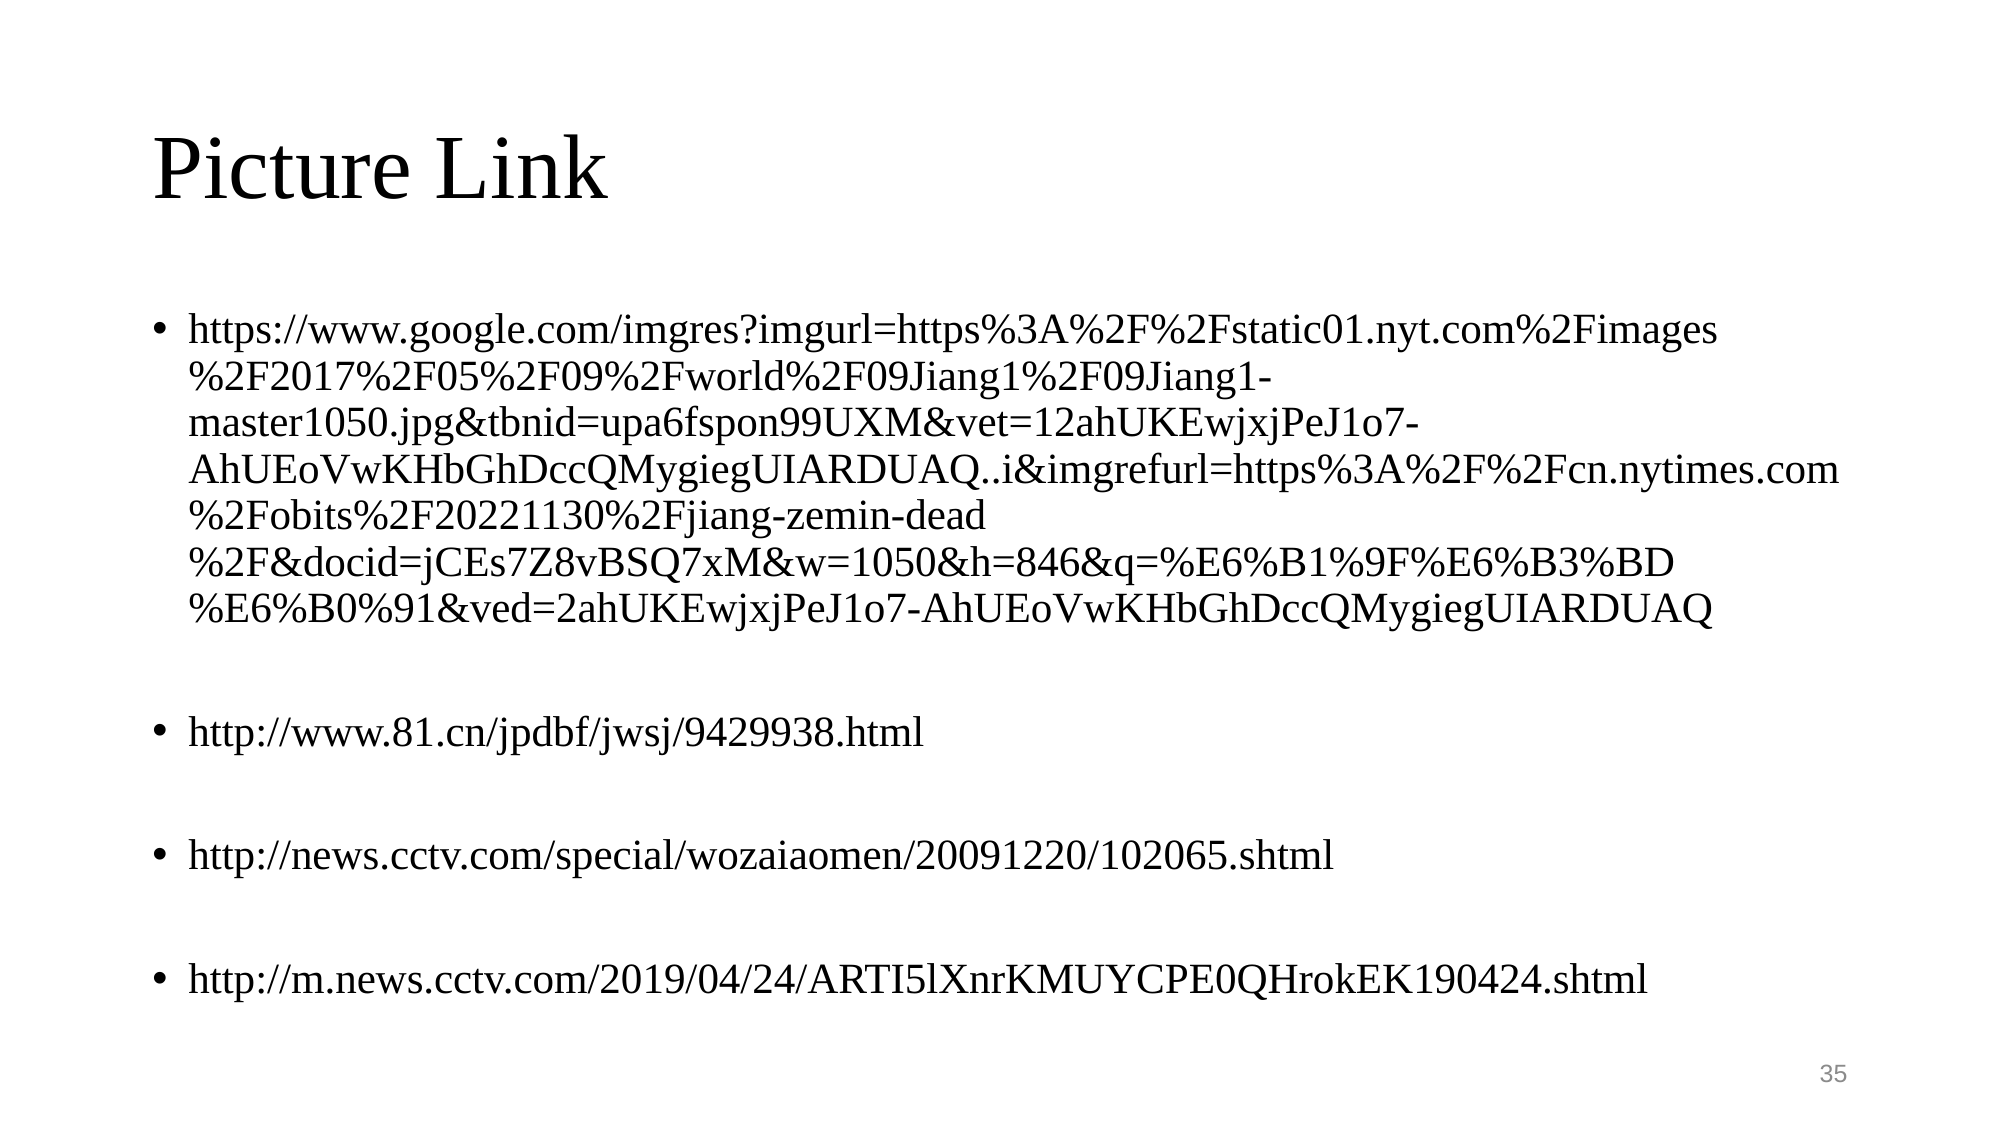

# Picture Link
https://www.google.com/imgres?imgurl=https%3A%2F%2Fstatic01.nyt.com%2Fimages%2F2017%2F05%2F09%2Fworld%2F09Jiang1%2F09Jiang1-master1050.jpg&tbnid=upa6fspon99UXM&vet=12ahUKEwjxjPeJ1o7-AhUEoVwKHbGhDccQMygiegUIARDUAQ..i&imgrefurl=https%3A%2F%2Fcn.nytimes.com%2Fobits%2F20221130%2Fjiang-zemin-dead%2F&docid=jCEs7Z8vBSQ7xM&w=1050&h=846&q=%E6%B1%9F%E6%B3%BD%E6%B0%91&ved=2ahUKEwjxjPeJ1o7-AhUEoVwKHbGhDccQMygiegUIARDUAQ

http://www.81.cn/jpdbf/jwsj/9429938.html

http://news.cctv.com/special/wozaiaomen/20091220/102065.shtml

http://m.news.cctv.com/2019/04/24/ARTI5lXnrKMUYCPE0QHrokEK190424.shtml

35